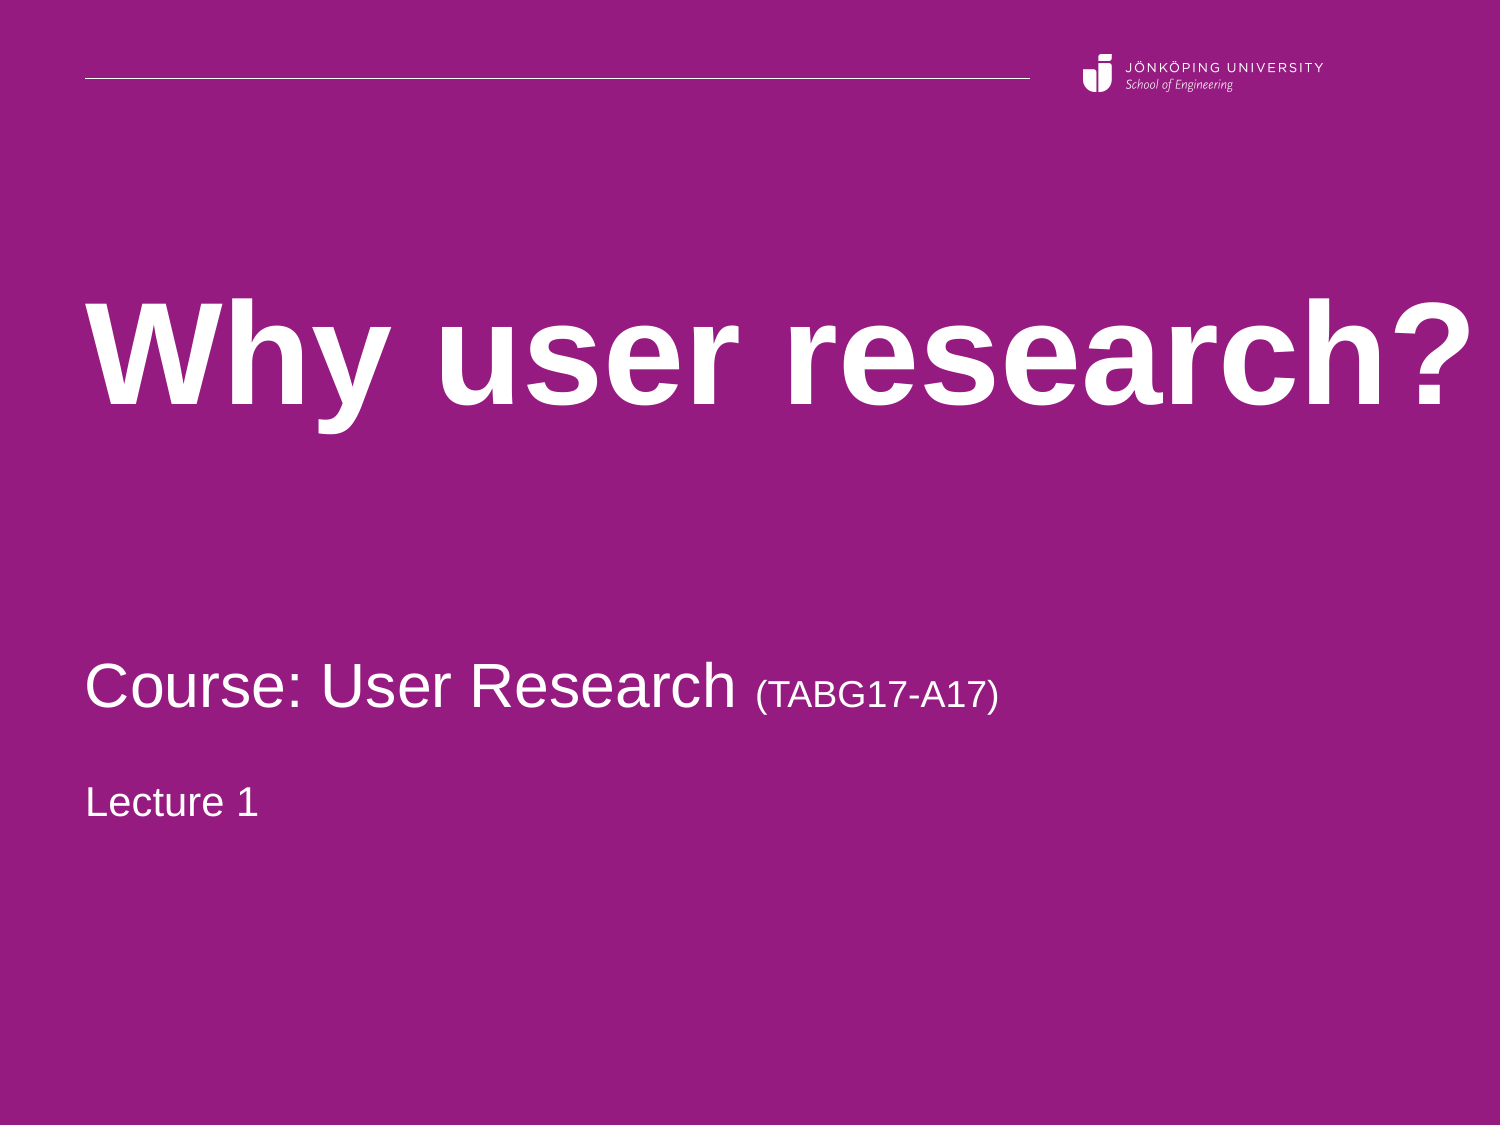

# Why user research?
Course: User Research (TABG17-A17)
Lecture 1